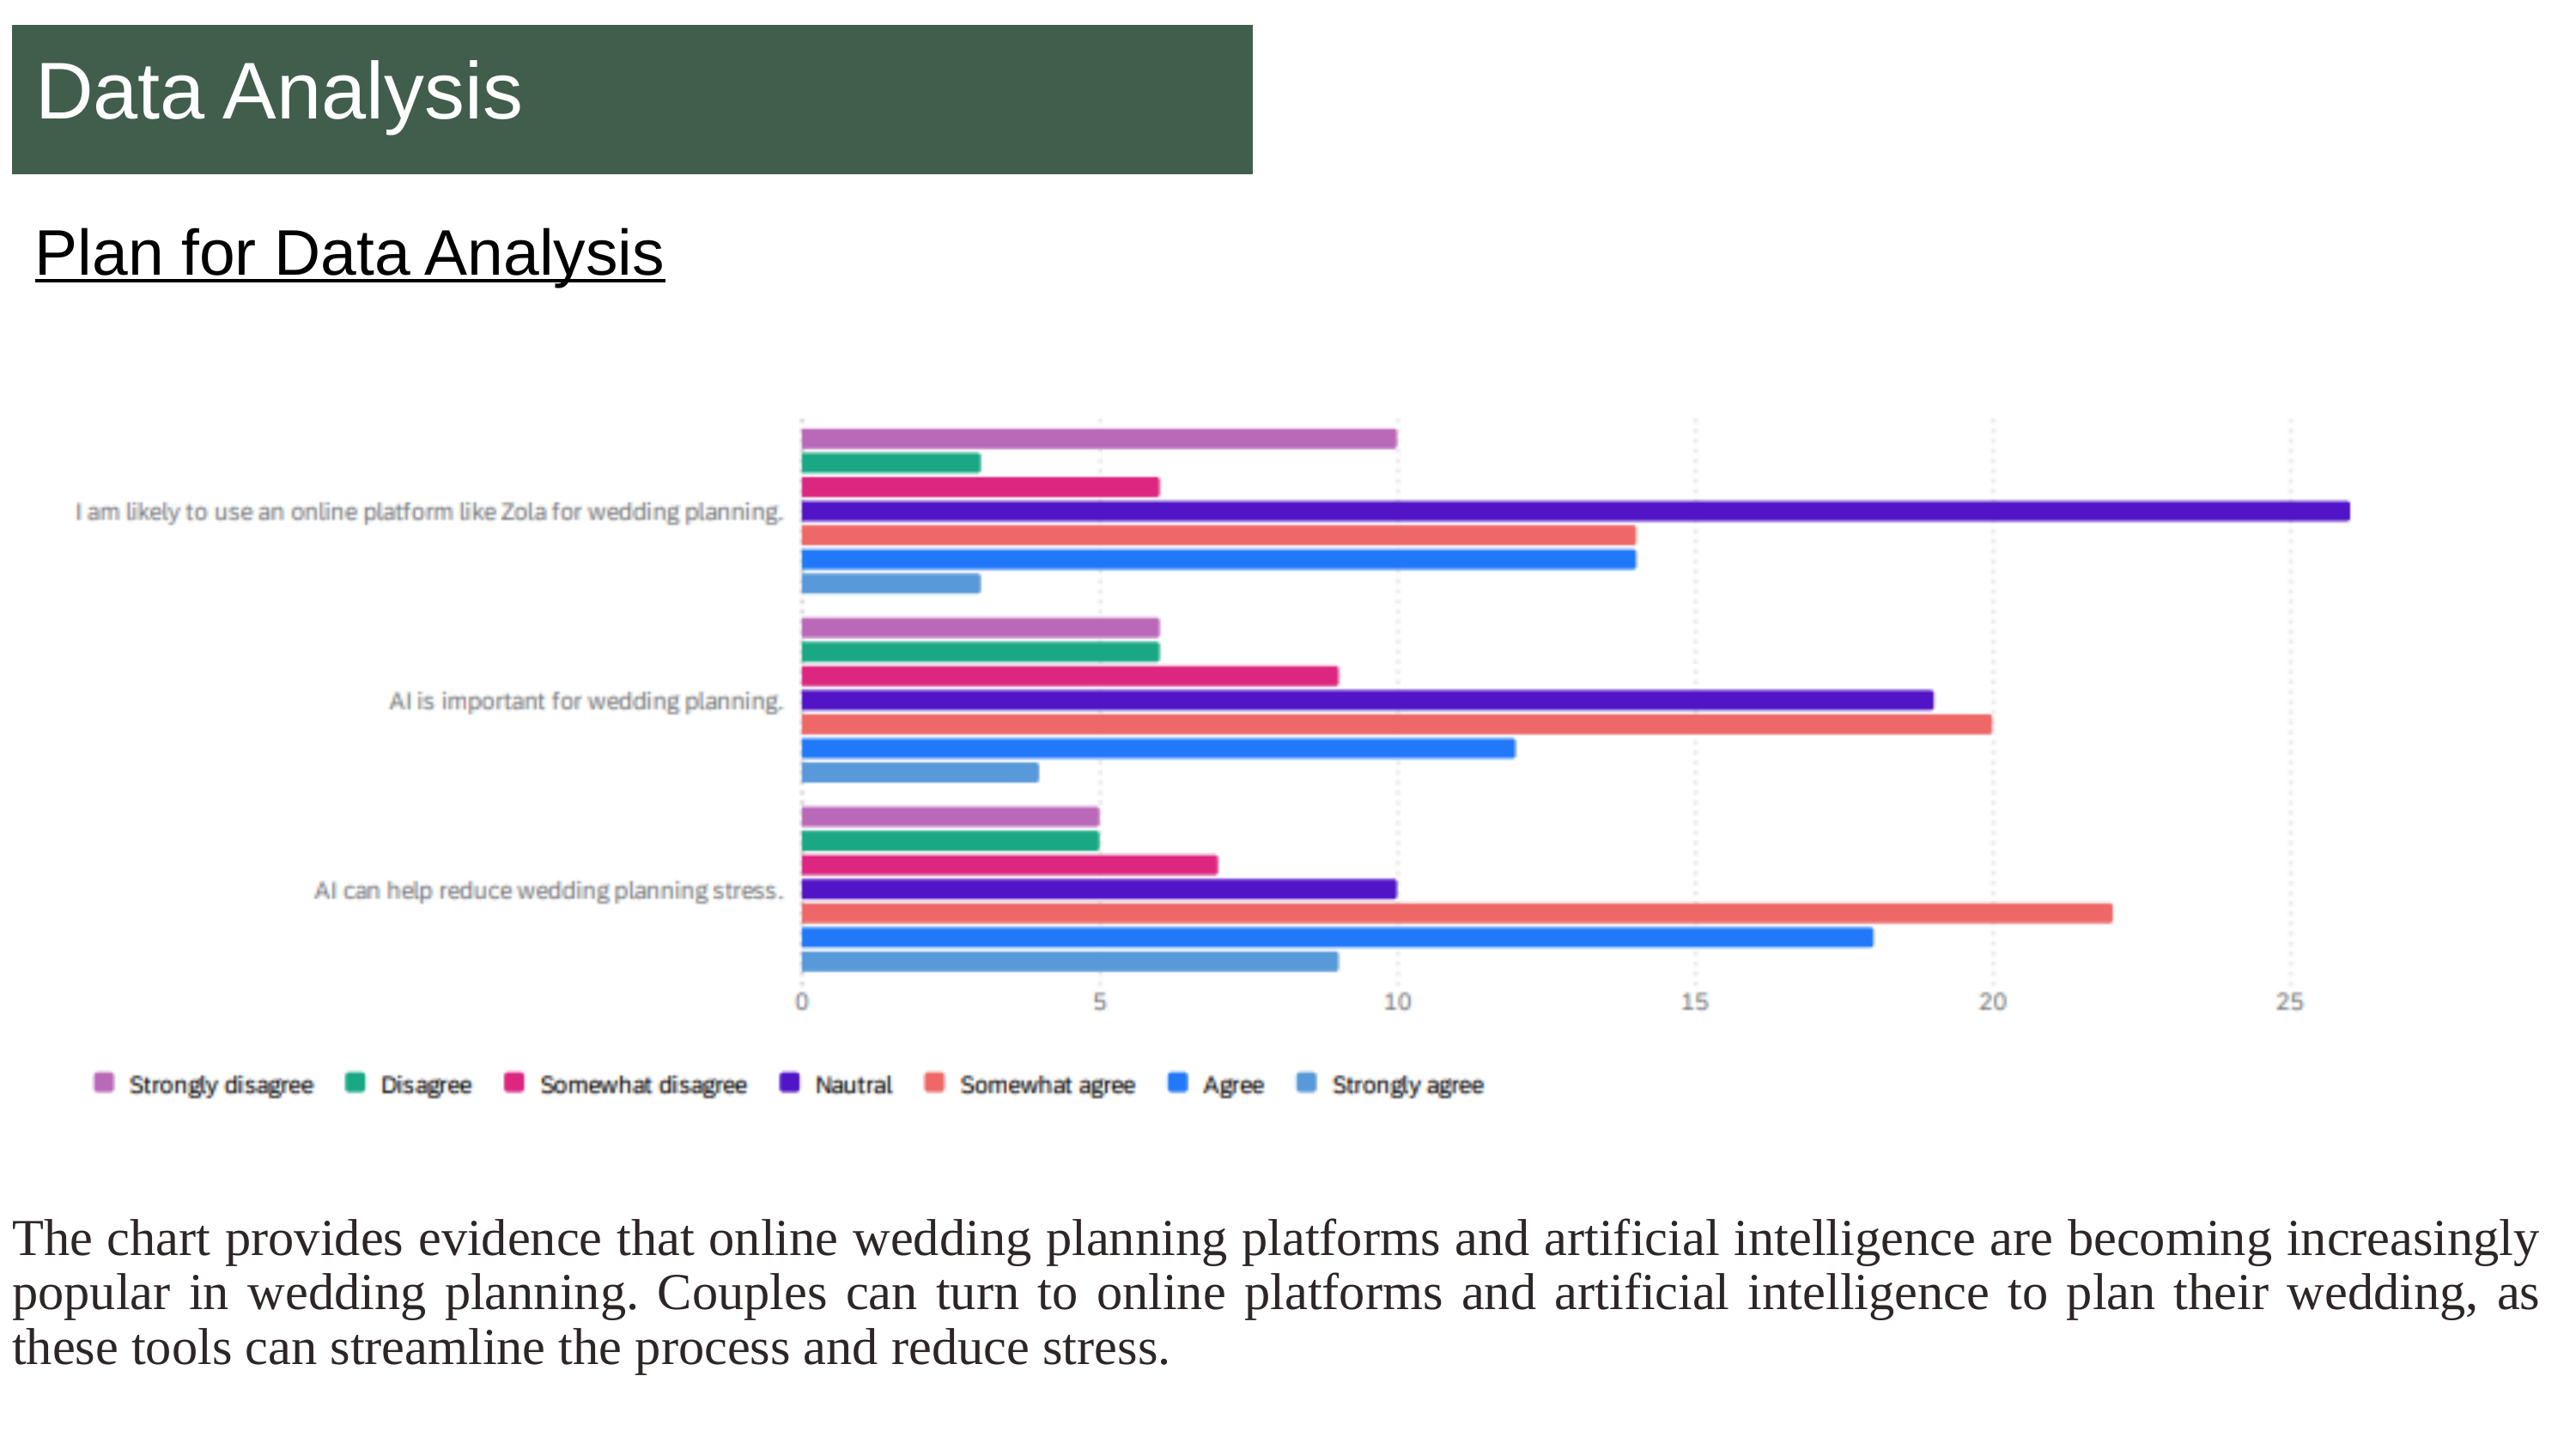

Data Analysis
Plan for Data Analysis

The chart provides evidence that online wedding planning platforms and artificial intelligence are becoming increasingly popular in wedding planning. Couples can turn to online platforms and artificial intelligence to plan their wedding, as these tools can streamline the process and reduce stress.